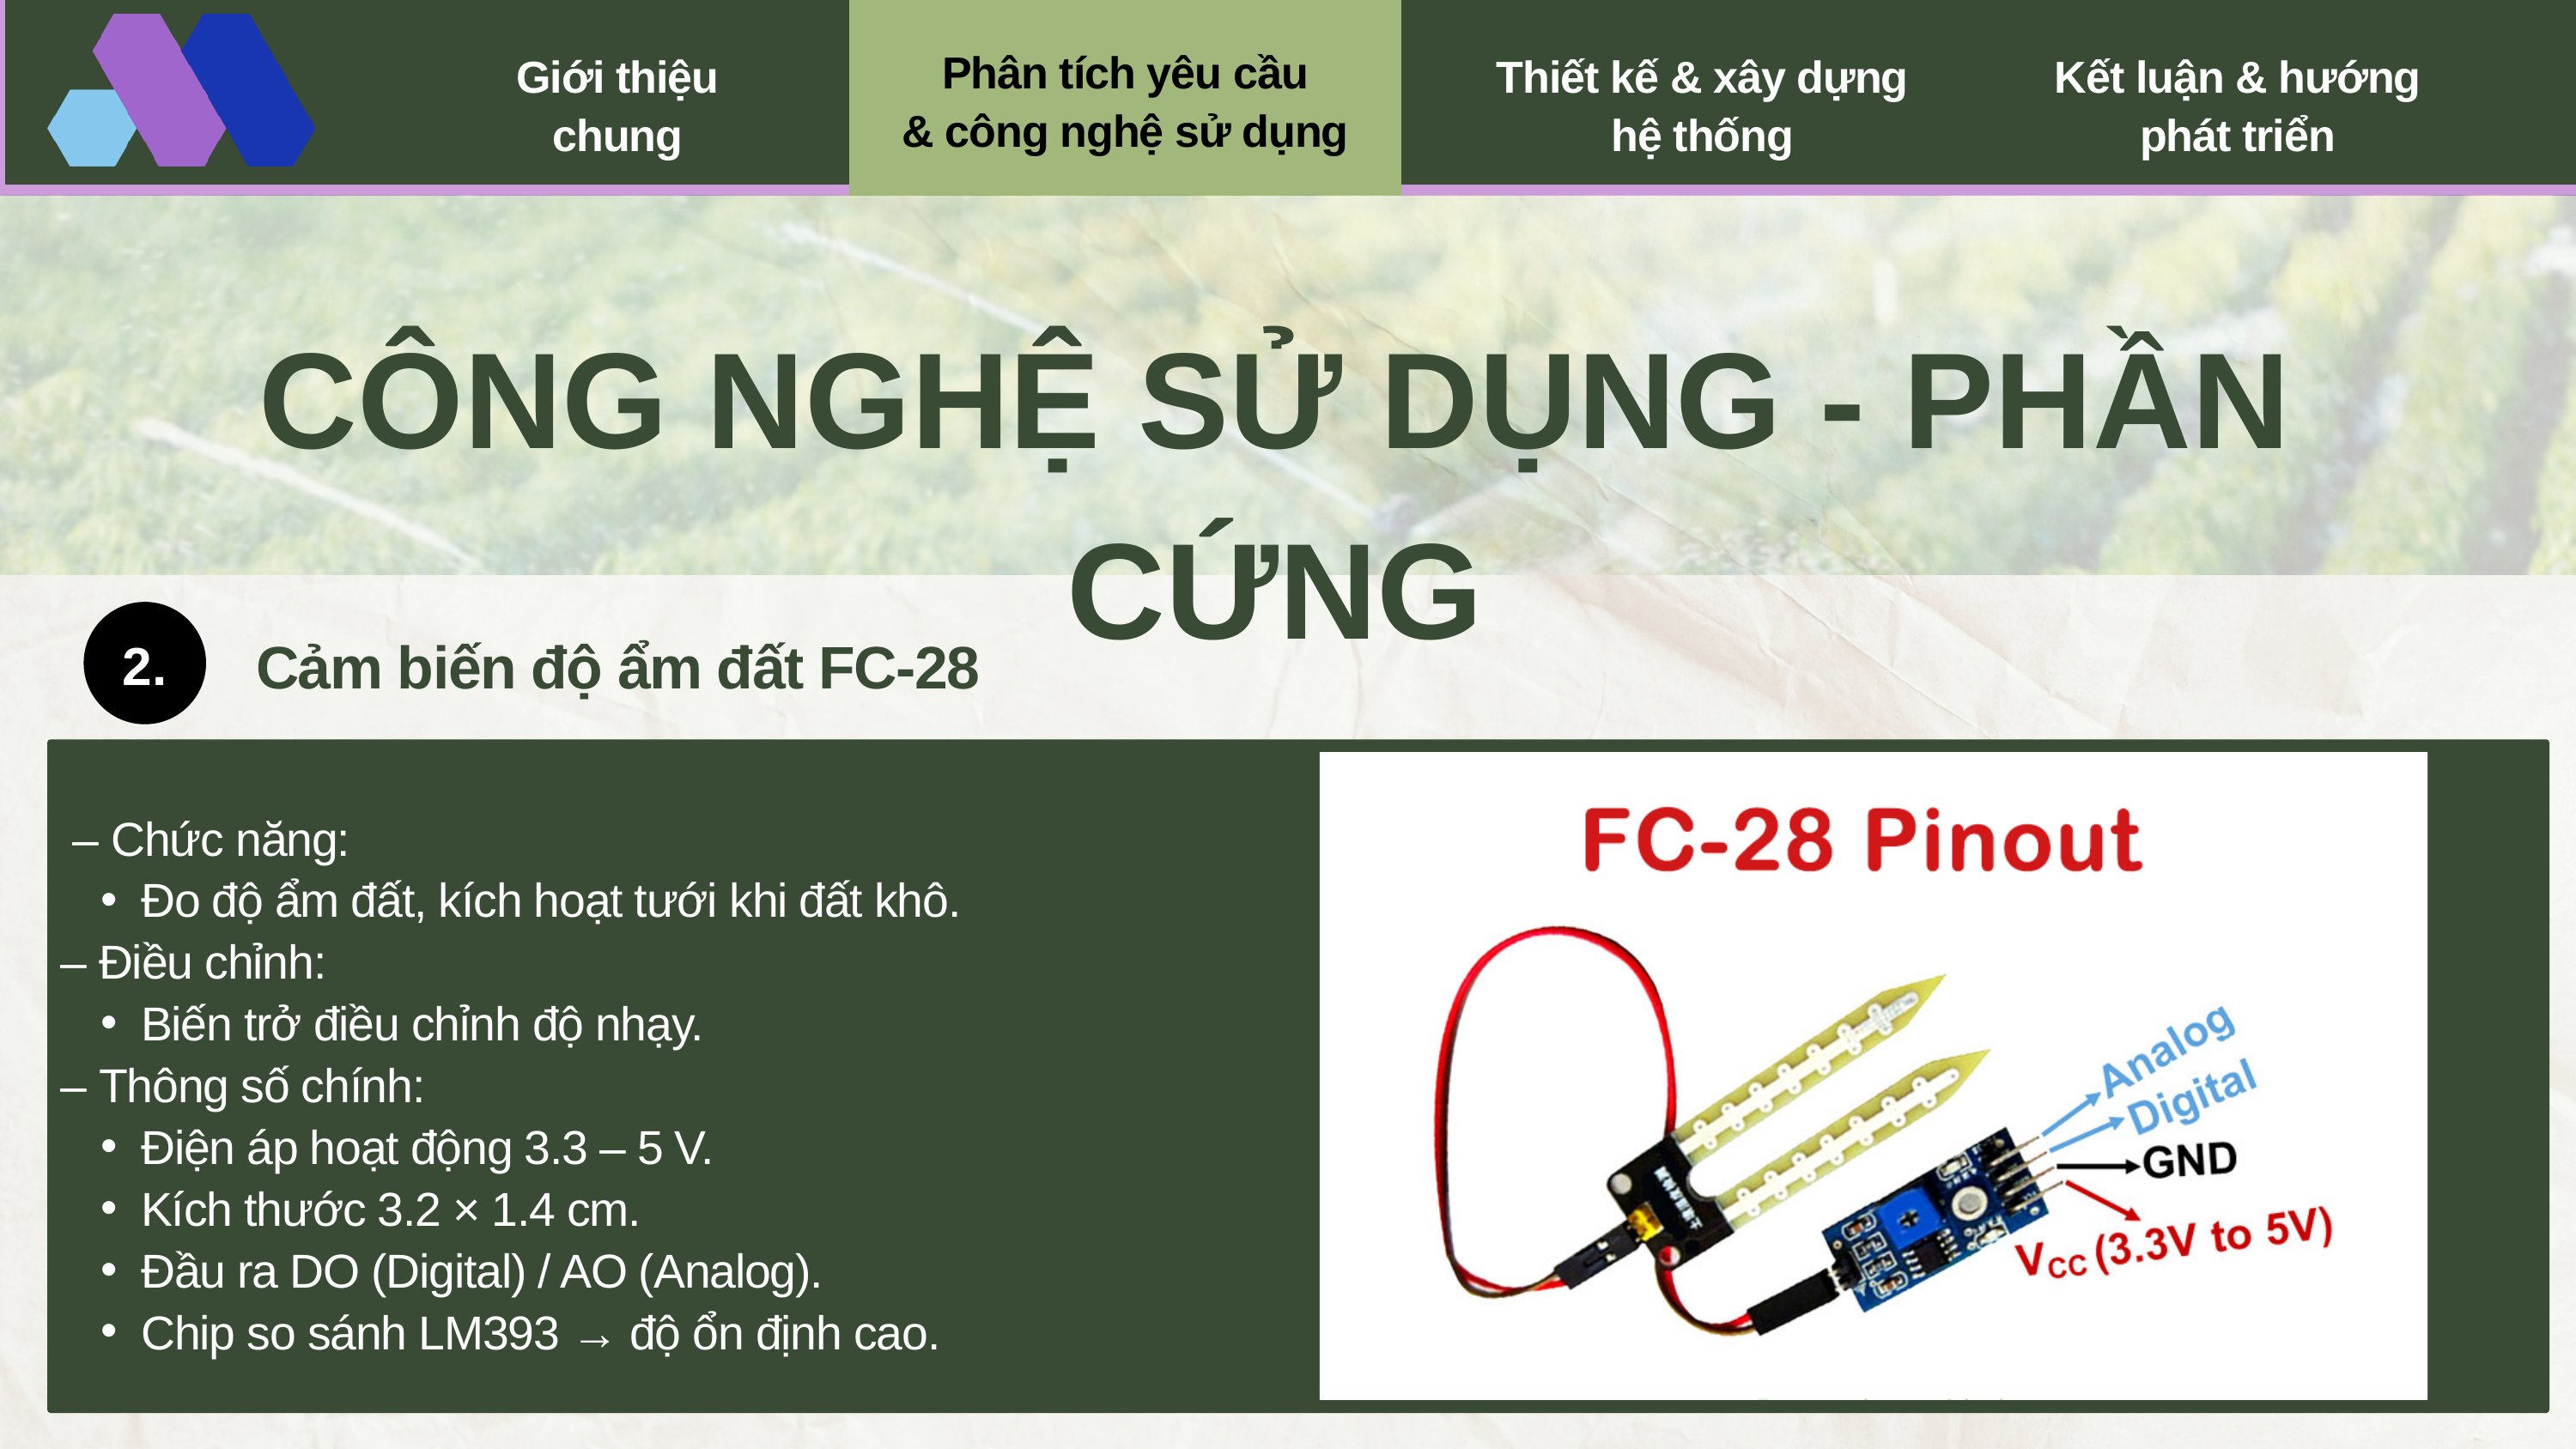

Phân tích yêu cầu
& công nghệ sử dụng
Giới thiệu
chung
Thiết kế & xây dựng
hệ thống
Kết luận & hướng
phát triển

CÔNG NGHỆ SỬ DỤNG - PHẦN CỨNG

2.
Cảm biến độ ẩm đất FC-28

 – Chức năng:
Đo độ ẩm đất, kích hoạt tưới khi đất khô.
– Điều chỉnh:
Biến trở điều chỉnh độ nhạy.
– Thông số chính:
Điện áp hoạt động 3.3 – 5 V.
Kích thước 3.2 × 1.4 cm.
Đầu ra DO (Digital) / AO (Analog).
Chip so sánh LM393 → độ ổn định cao.